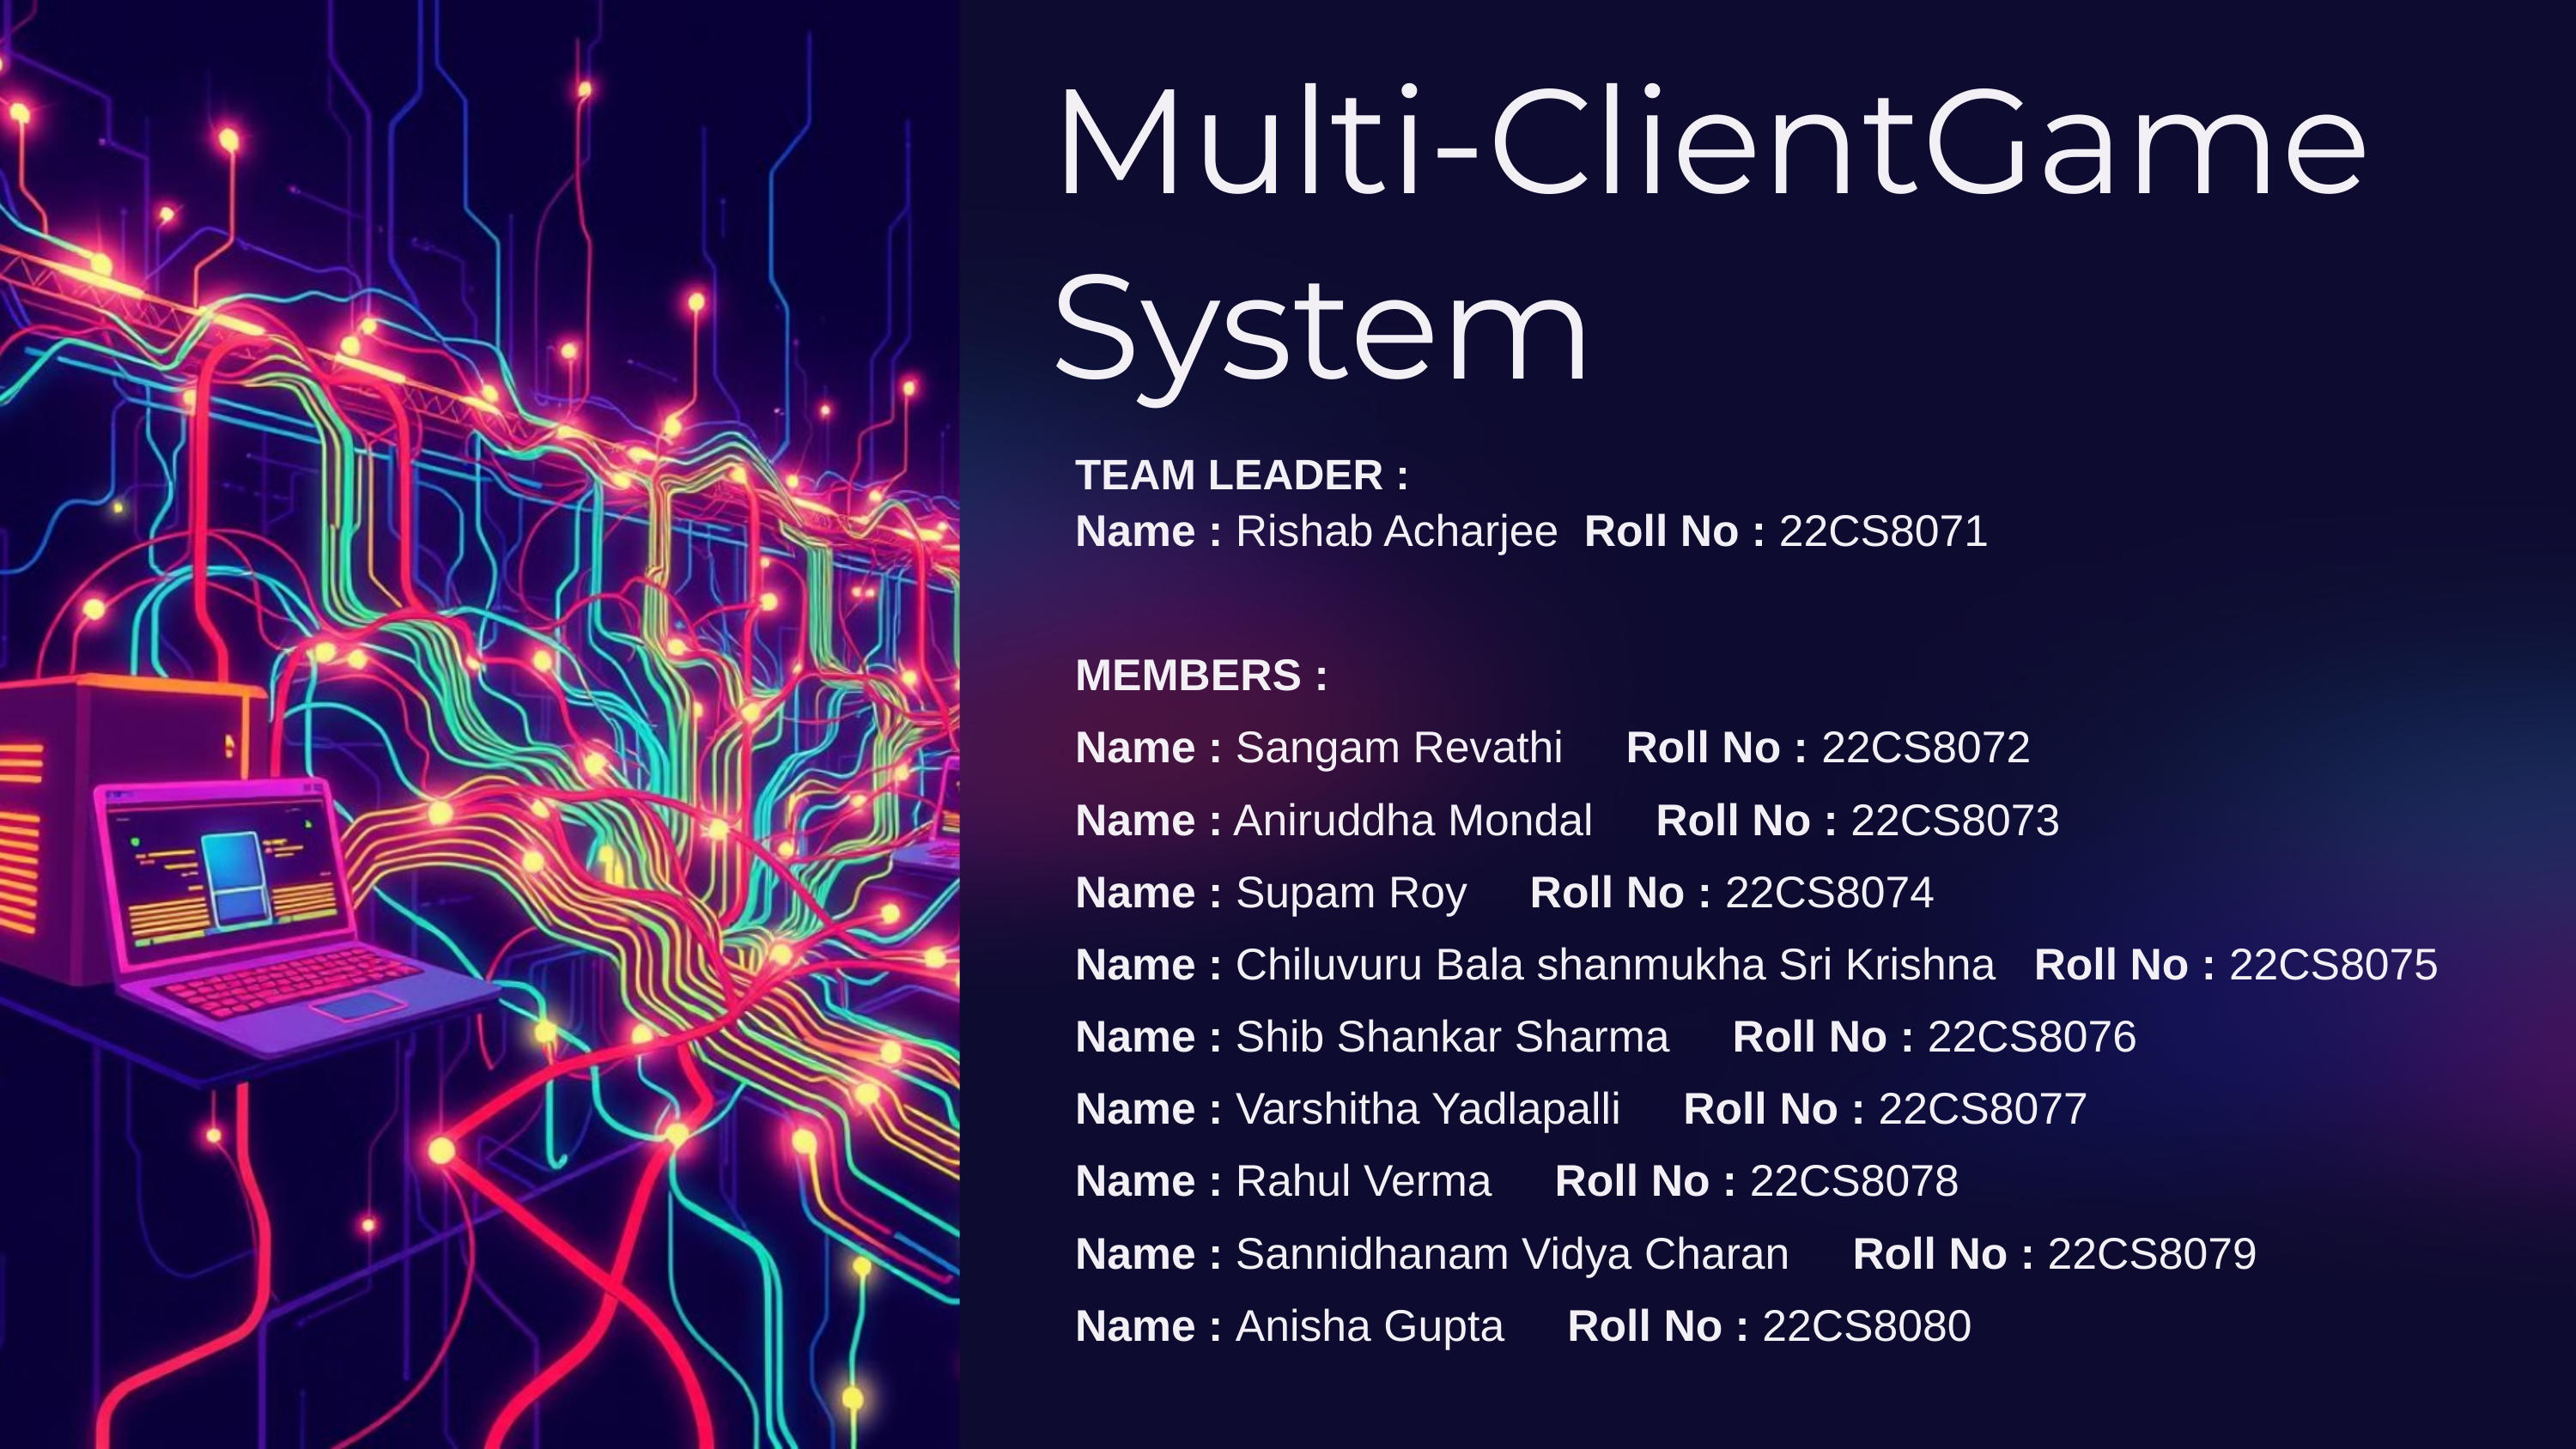

Multi-ClientGame System
TEAM LEADER :
Name : Rishab Acharjee  Roll No : 22CS8071

MEMBERS :
Name : Sangam Revathi     Roll No : 22CS8072
Name : Aniruddha Mondal     Roll No : 22CS8073
Name : Supam Roy     Roll No : 22CS8074
Name : Chiluvuru Bala shanmukha Sri Krishna   Roll No : 22CS8075
Name : Shib Shankar Sharma     Roll No : 22CS8076
Name : Varshitha Yadlapalli     Roll No : 22CS8077
Name : Rahul Verma     Roll No : 22CS8078
Name : Sannidhanam Vidya Charan     Roll No : 22CS8079
Name : Anisha Gupta     Roll No : 22CS8080